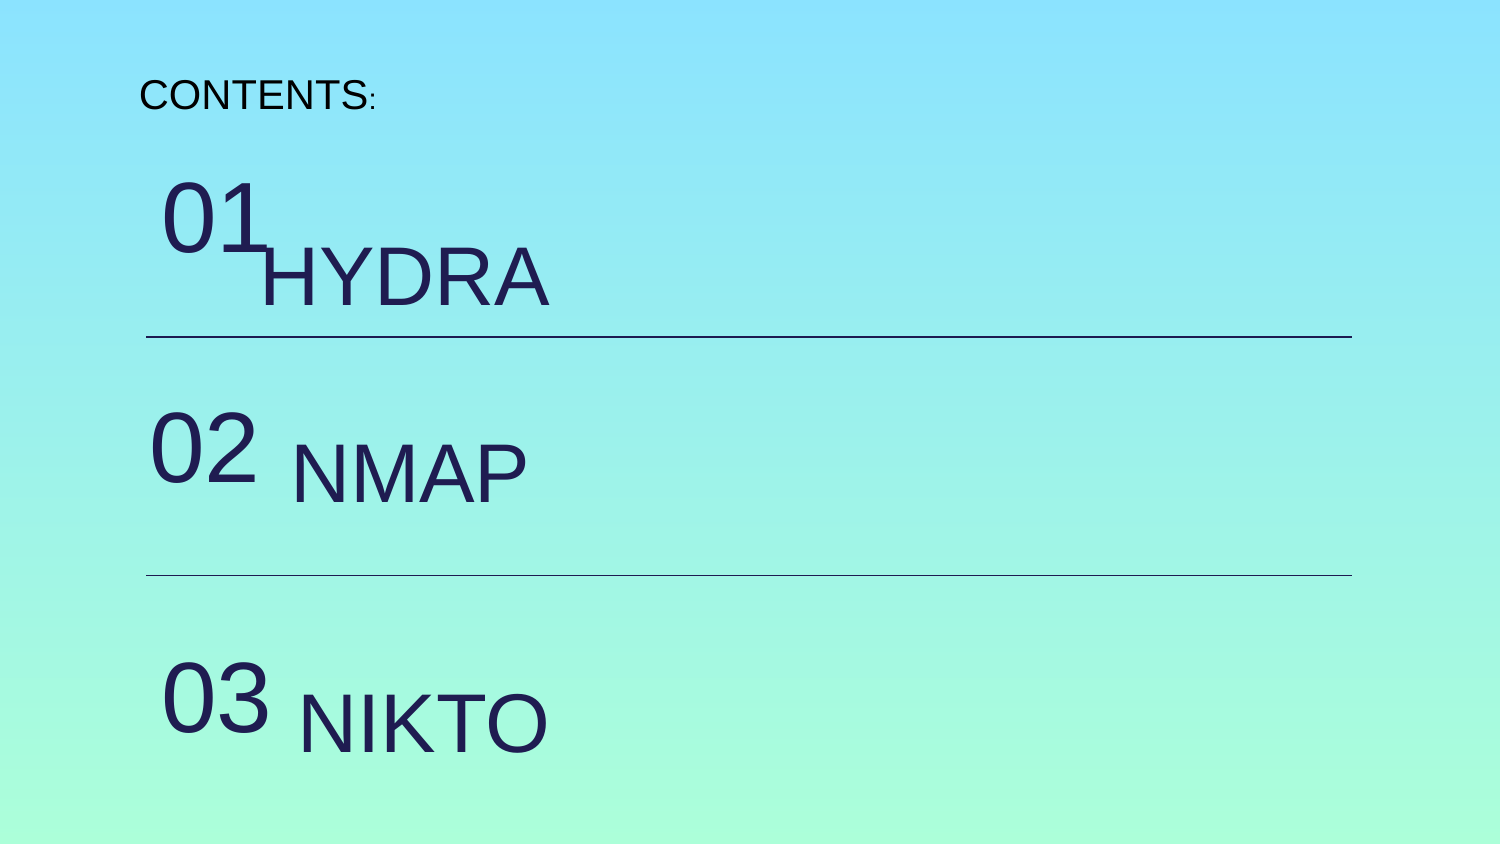

CONTENTS:
01
# HYDRA
02
NMAP
03
NIKTO